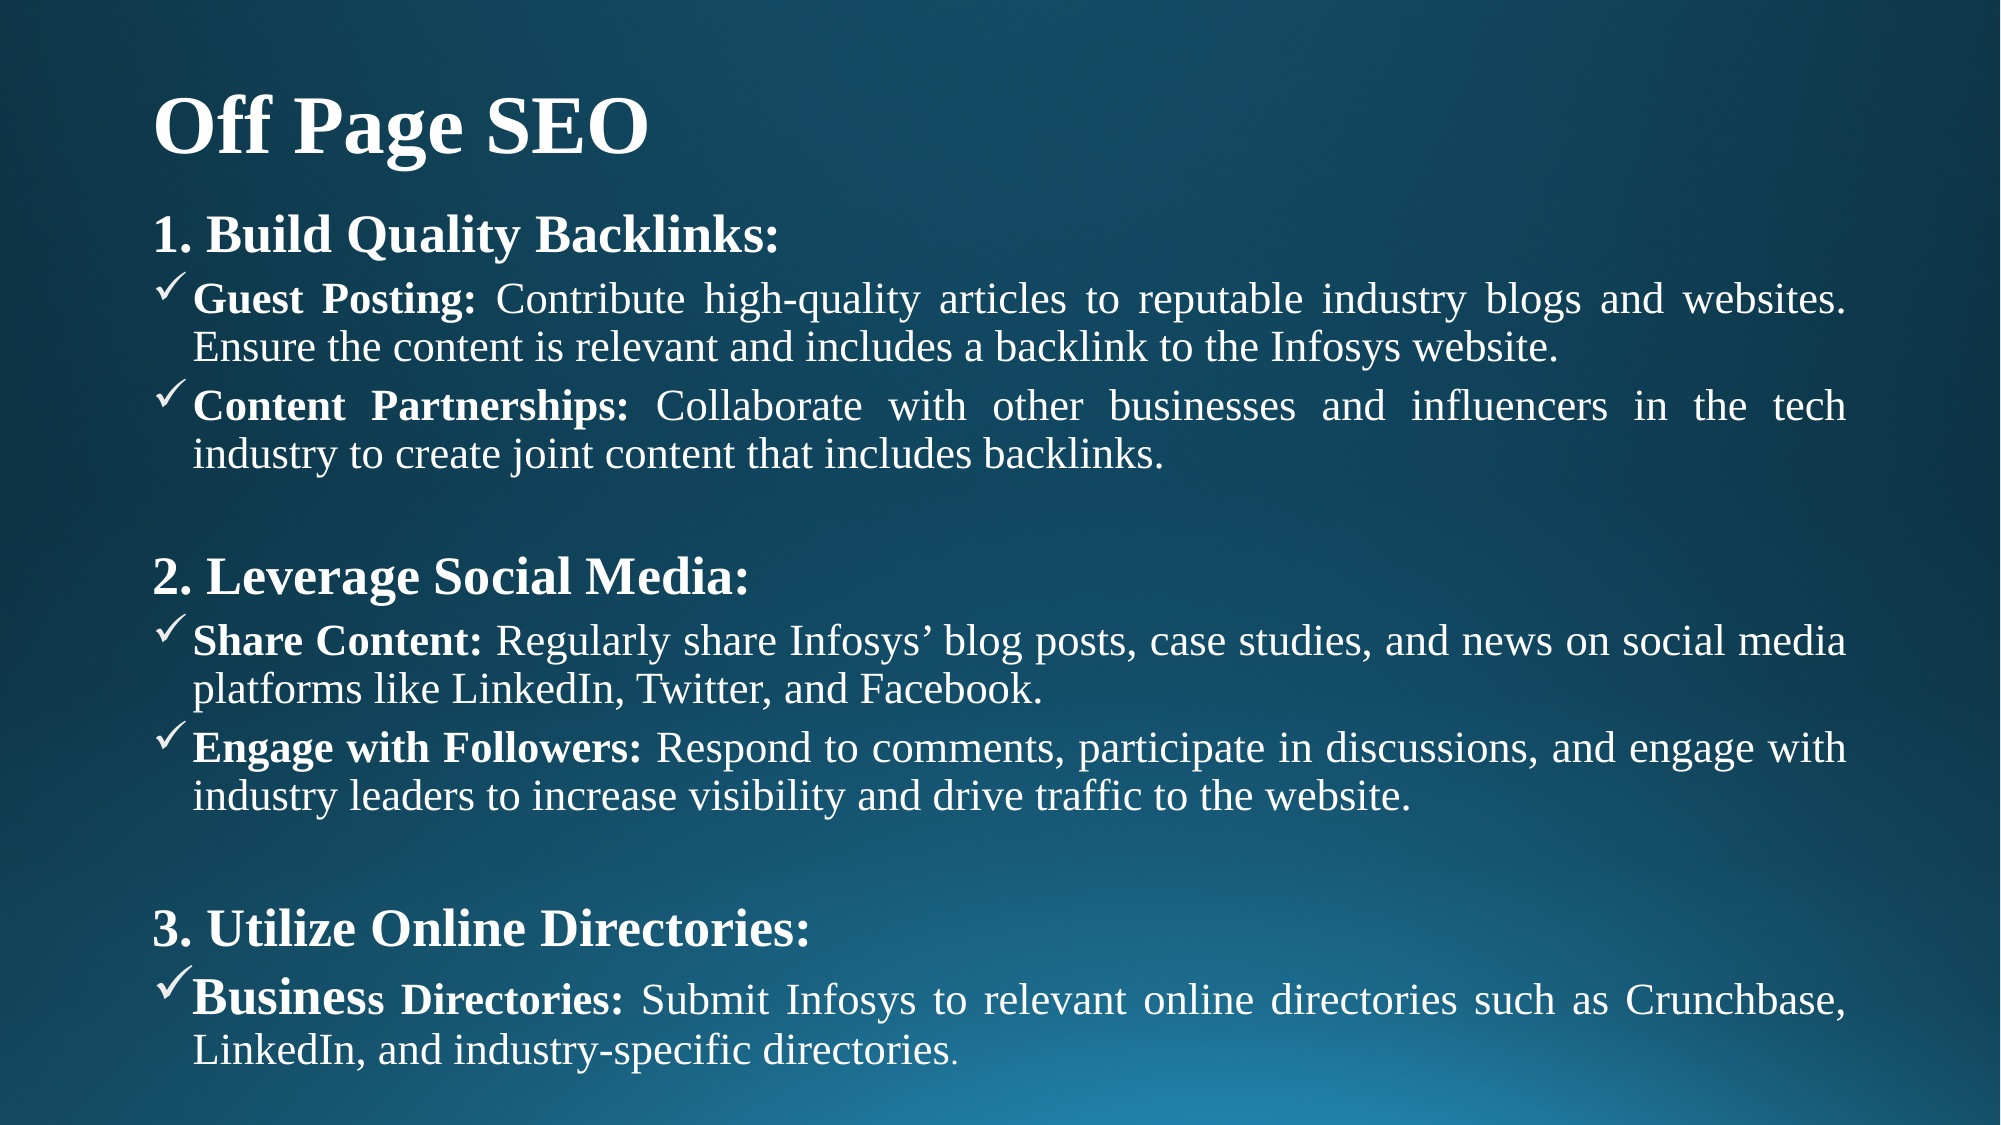

# Off Page SEO
1. Build Quality Backlinks:
Guest Posting: Contribute high-quality articles to reputable industry blogs and websites. Ensure the content is relevant and includes a backlink to the Infosys website.
Content Partnerships: Collaborate with other businesses and influencers in the tech industry to create joint content that includes backlinks.

2. Leverage Social Media:
Share Content: Regularly share Infosys’ blog posts, case studies, and news on social media platforms like LinkedIn, Twitter, and Facebook.
Engage with Followers: Respond to comments, participate in discussions, and engage with industry leaders to increase visibility and drive traffic to the website.

3. Utilize Online Directories:
Business Directories: Submit Infosys to relevant online directories such as Crunchbase, LinkedIn, and industry-specific directories.